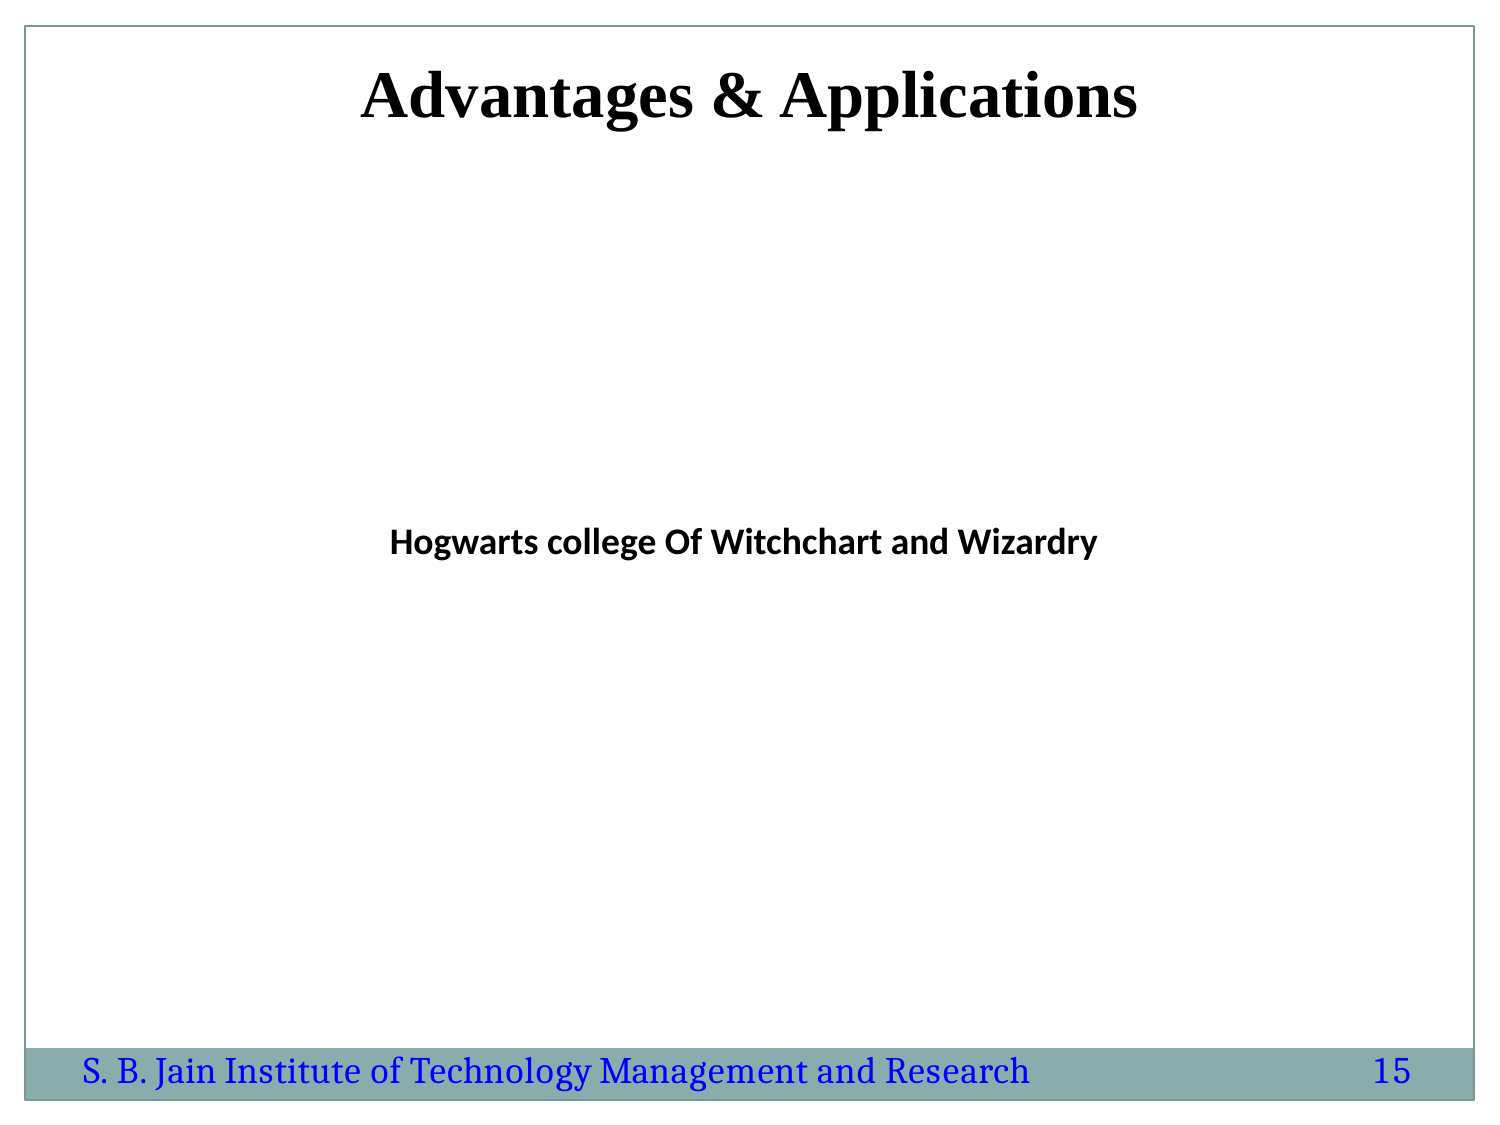

Advantages & Applications

Hogwarts college Of Witchchart and Wizardry
S. B. Jain Institute of Technology Management and Research
15